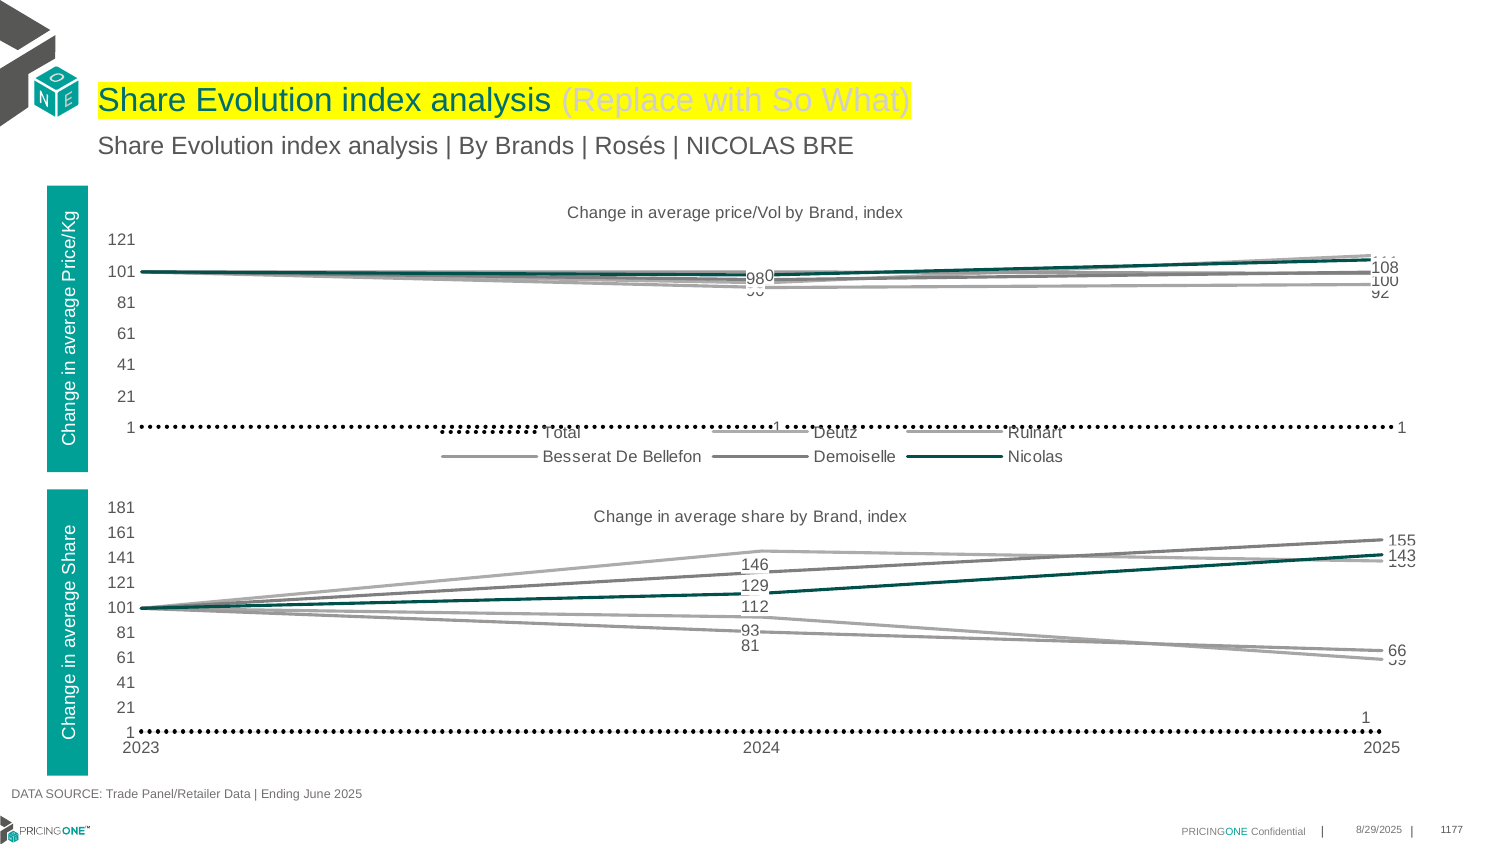

# Share Evolution index analysis (Replace with So What)
Share Evolution index analysis | By Brands | Rosés | NICOLAS BRE

### Chart: Change in average price/Vol by Brand, index

| Category | Total | Deutz | Ruinart | Besserat De Bellefon | Demoiselle | Nicolas |
|---|---|---|---|---|---|---|
| 2023 | 1.0 | 100.0 | 100.0 | 100.0 | 100.0 | 100.0 |
| 2024 | 0.9391224485437031 | 93.0 | 90.0 | 100.0 | 95.0 | 98.0 |
| 2025 | 0.8853088801714378 | 111.0 | 92.0 | 99.0 | 100.0 | 108.0 |
Change in average Price/Kg

### Chart: Change in average share by Brand, index

| Category | Total | Deutz | Ruinart | Besserat De Bellefon | Demoiselle | Nicolas |
|---|---|---|---|---|---|---|
| 2023 | 1.0 | 100.0 | 100.0 | 100.0 | 100.0 | 100.0 |
| 2024 | 1.0 | 146.0 | 93.0 | 81.0 | 129.0 | 112.0 |
| 2025 | 1.0 | 138.0 | 59.0 | 66.0 | 155.0 | 143.0 |
Change in average Share
DATA SOURCE: Trade Panel/Retailer Data | Ending June 2025

8/29/2025
1177